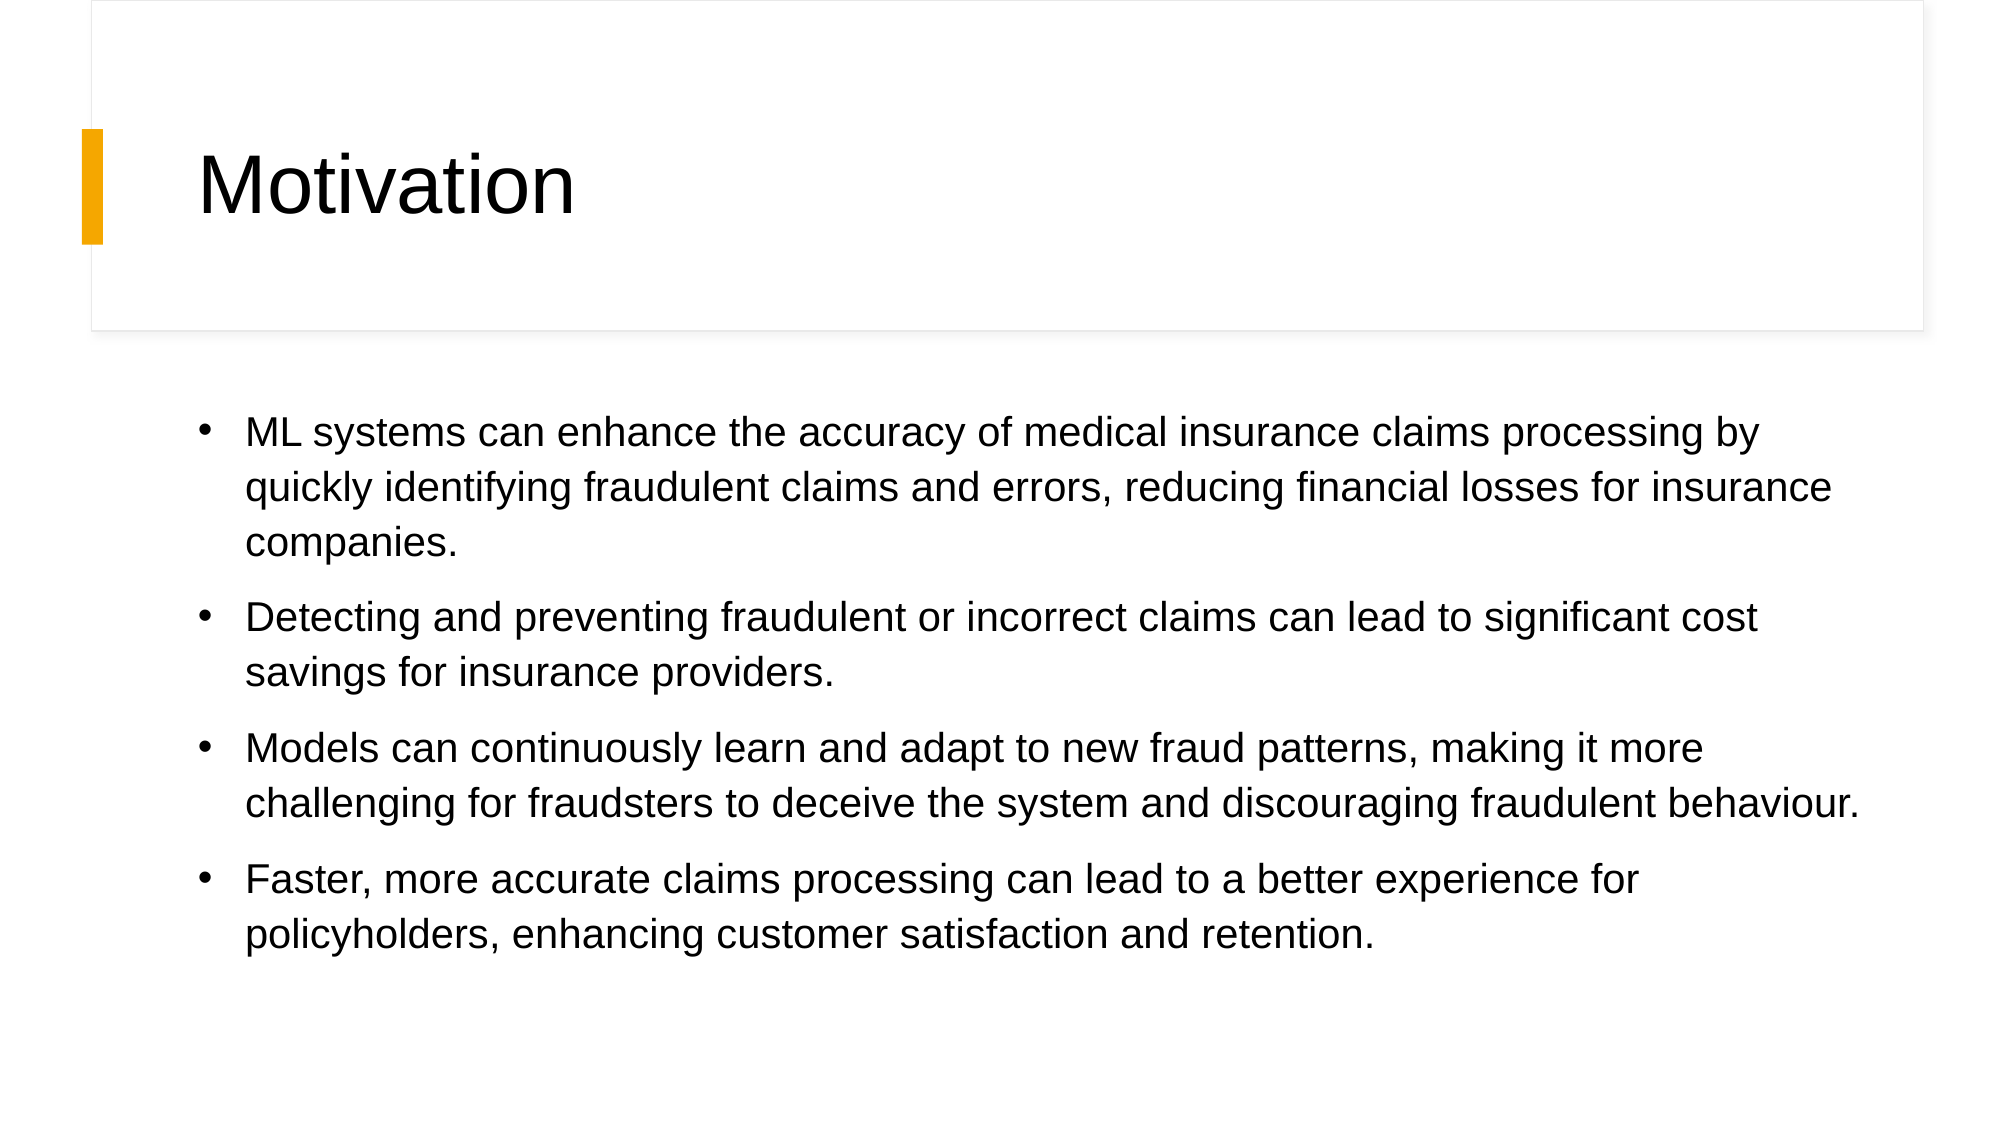

# Motivation
ML systems can enhance the accuracy of medical insurance claims processing by quickly identifying fraudulent claims and errors, reducing financial losses for insurance companies.
Detecting and preventing fraudulent or incorrect claims can lead to significant cost savings for insurance providers.
Models can continuously learn and adapt to new fraud patterns, making it more challenging for fraudsters to deceive the system and discouraging fraudulent behaviour.
Faster, more accurate claims processing can lead to a better experience for policyholders, enhancing customer satisfaction and retention.